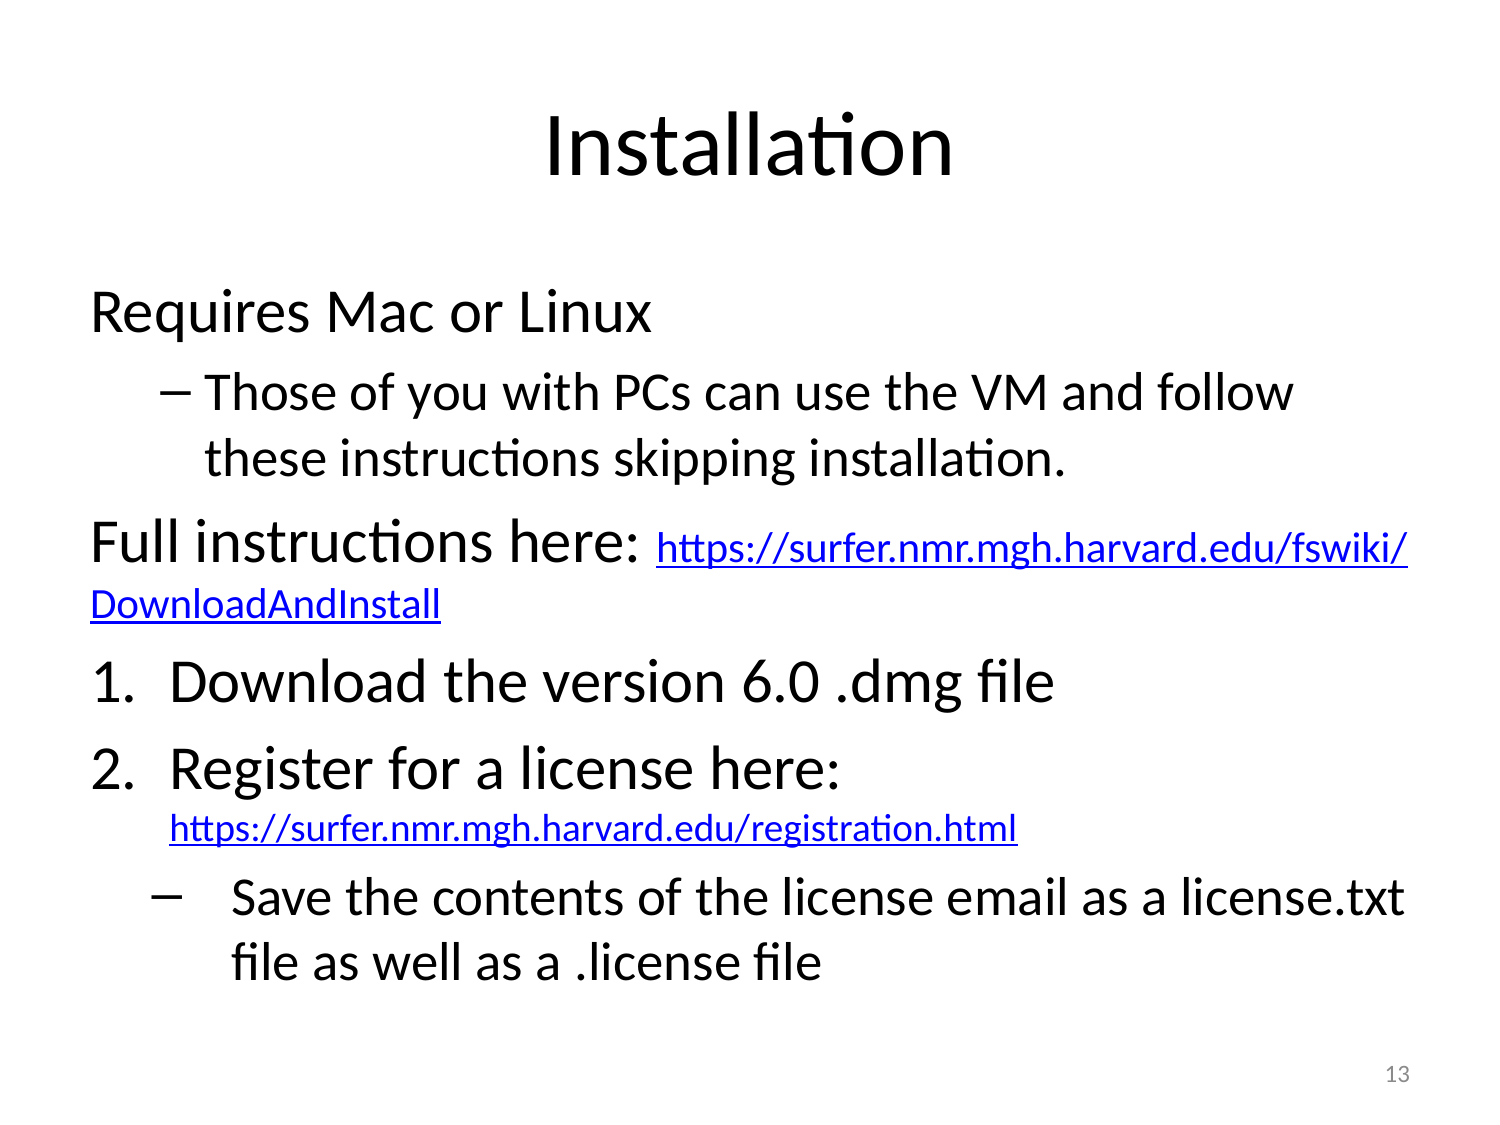

# Installation
Requires Mac or Linux
Those of you with PCs can use the VM and follow these instructions skipping installation.
Full instructions here: https://surfer.nmr.mgh.harvard.edu/fswiki/DownloadAndInstall
Download the version 6.0 .dmg file
Register for a license here: https://surfer.nmr.mgh.harvard.edu/registration.html
Save the contents of the license email as a license.txt file as well as a .license file
13